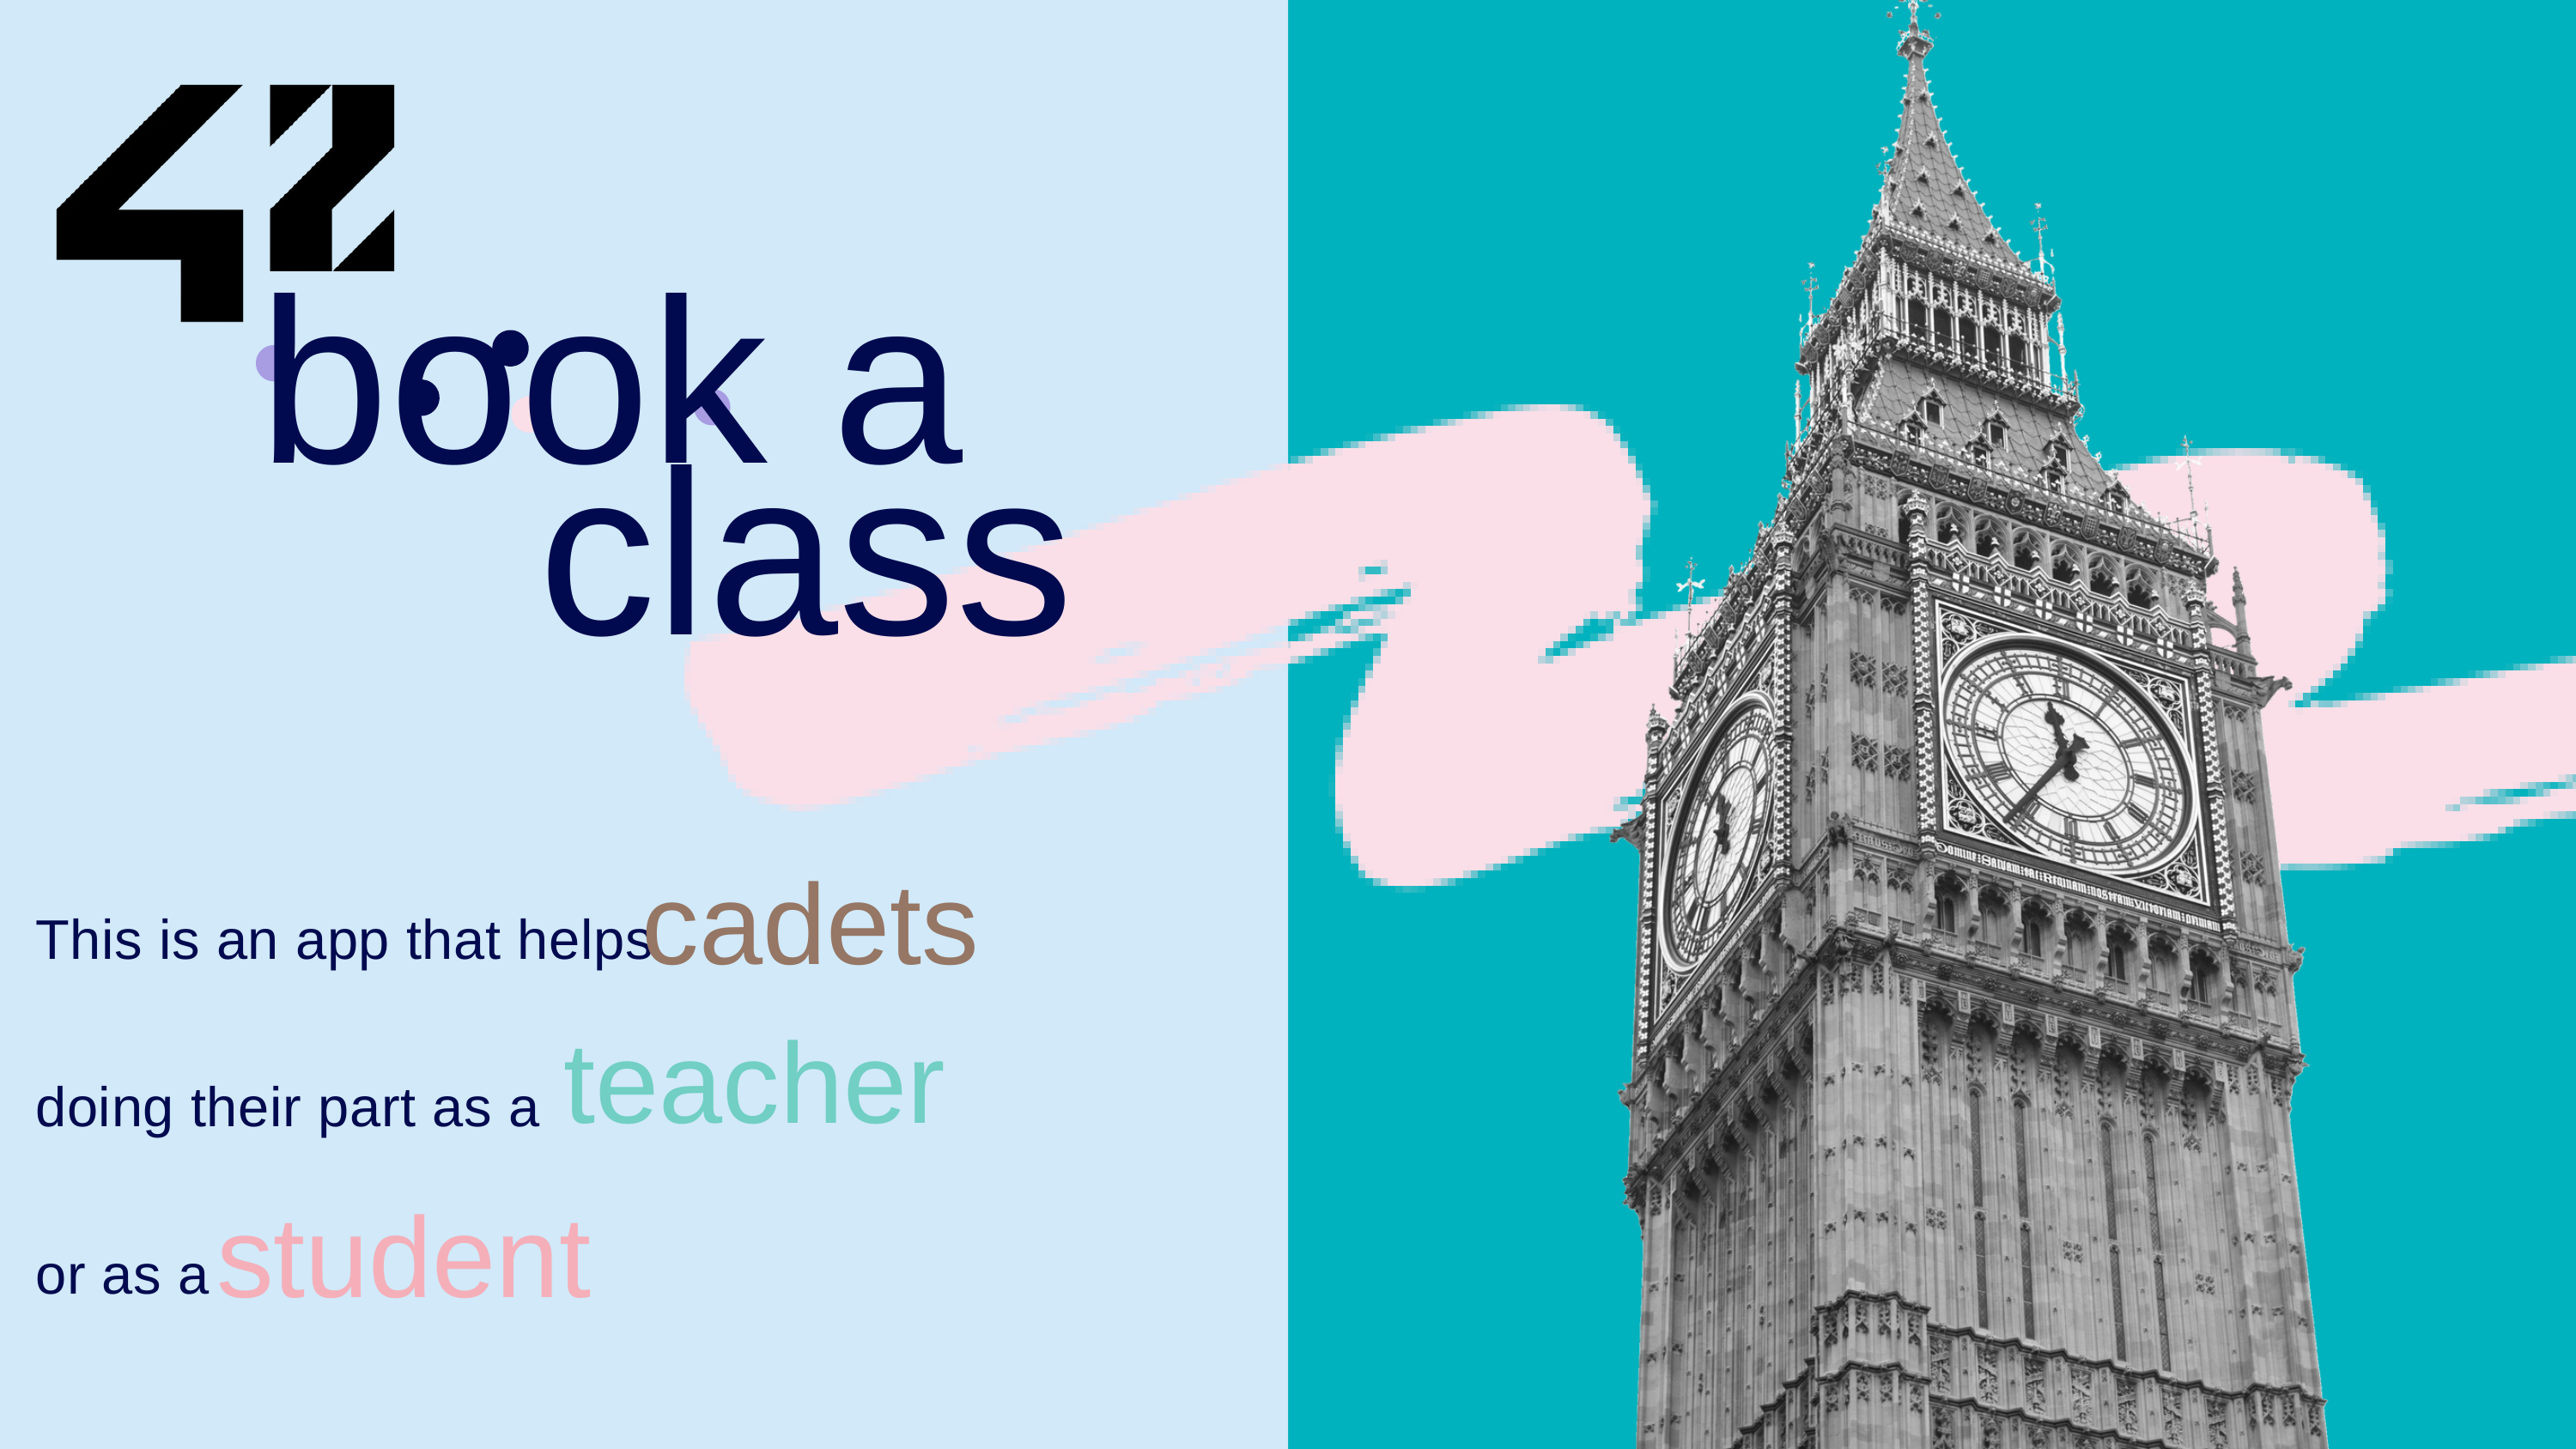

book a

class
cadets
This is an app that helps

doing their part as a

or as a
teacher
student